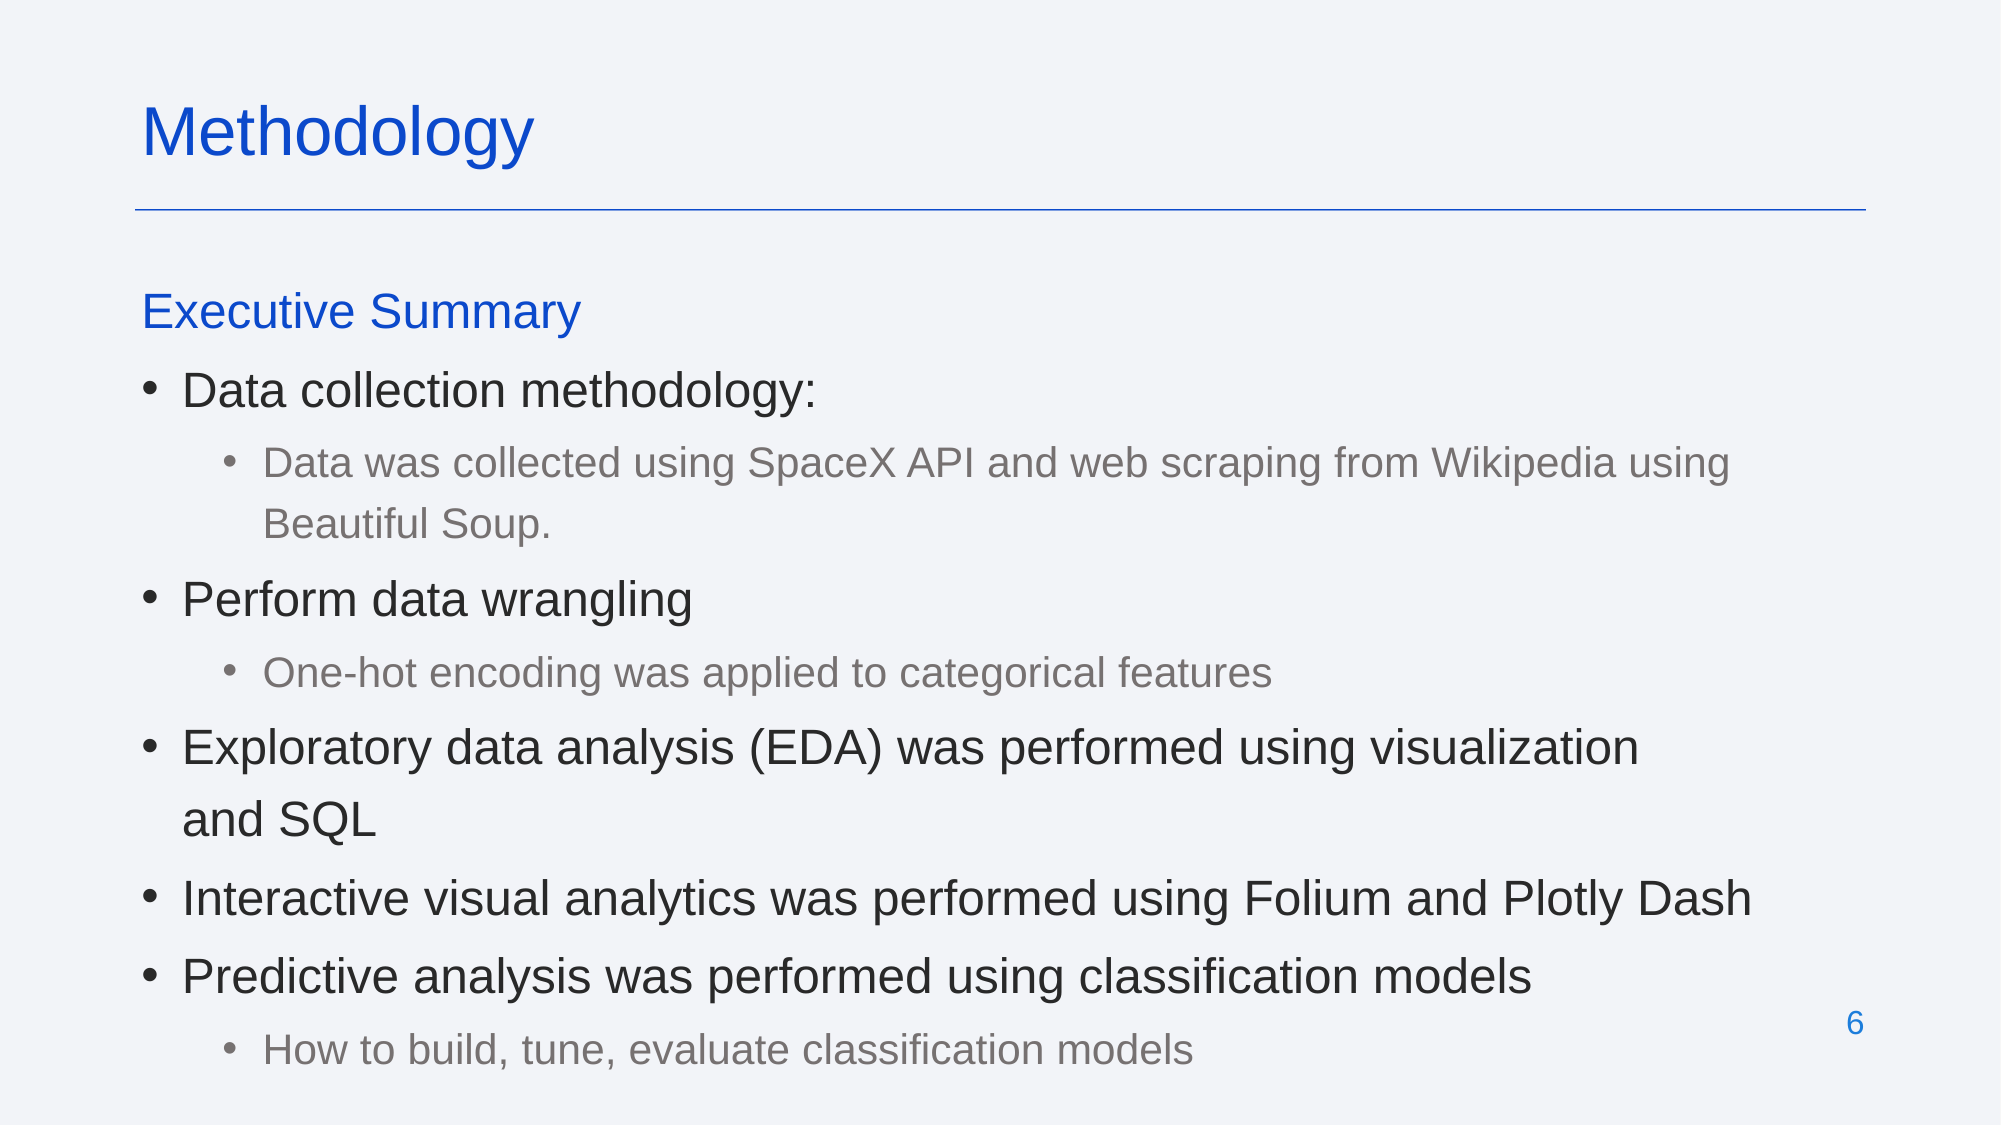

Methodology
Executive Summary
Data collection methodology:
Data was collected using SpaceX API and web scraping from Wikipedia using Beautiful Soup.
Perform data wrangling
One-hot encoding was applied to categorical features
Exploratory data analysis (EDA) was performed using visualization and SQL
Interactive visual analytics was performed using Folium and Plotly Dash
Predictive analysis was performed using classification models
How to build, tune, evaluate classification models

6